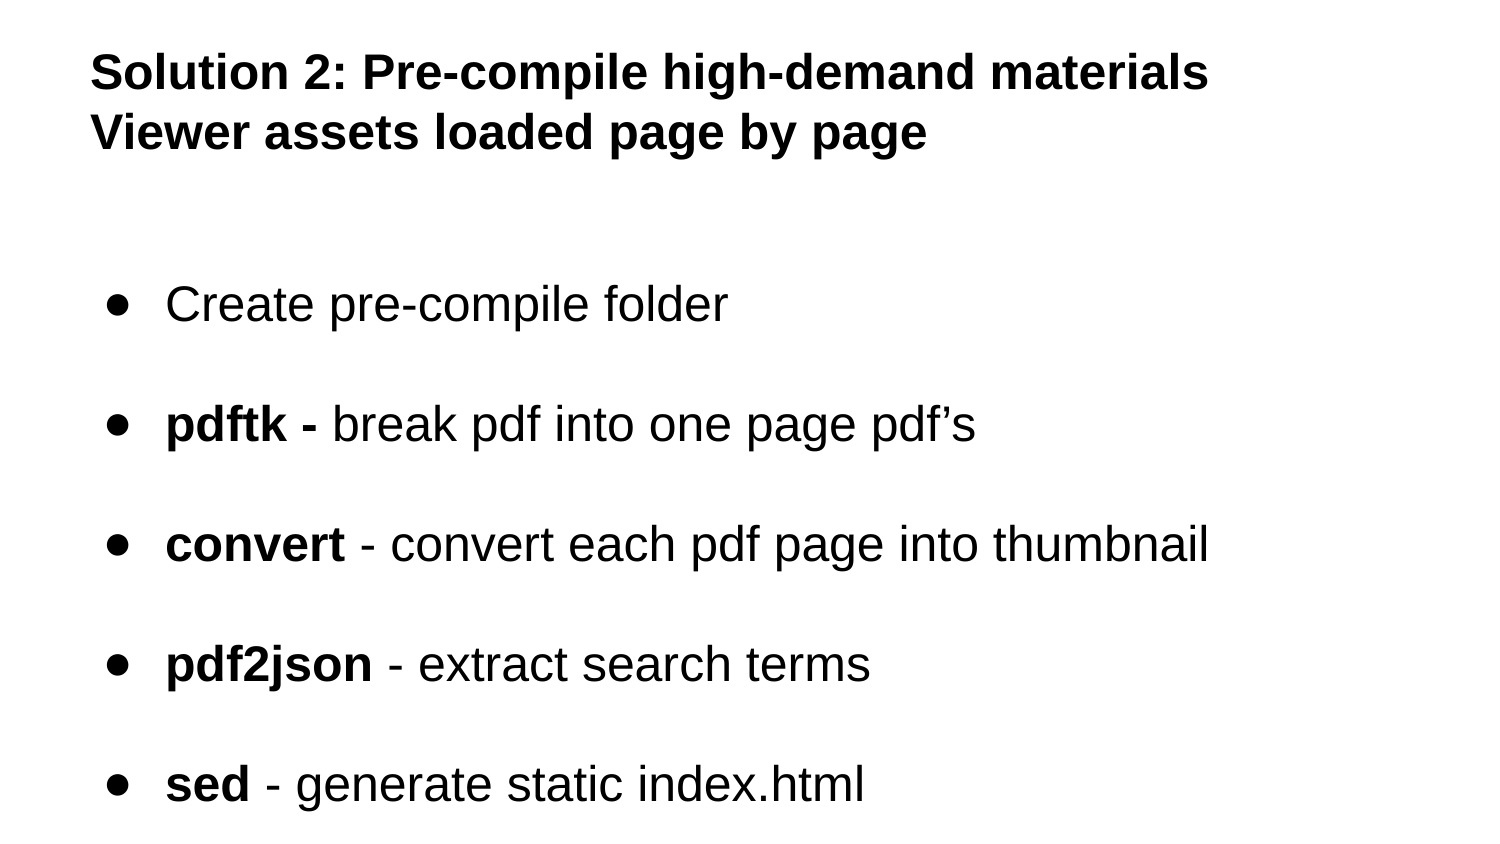

# Solution 2: Pre-compile high-demand materials
Viewer assets loaded page by page
Create pre-compile folder
pdftk - break pdf into one page pdf’s
convert - convert each pdf page into thumbnail
pdf2json - extract search terms
sed - generate static index.html